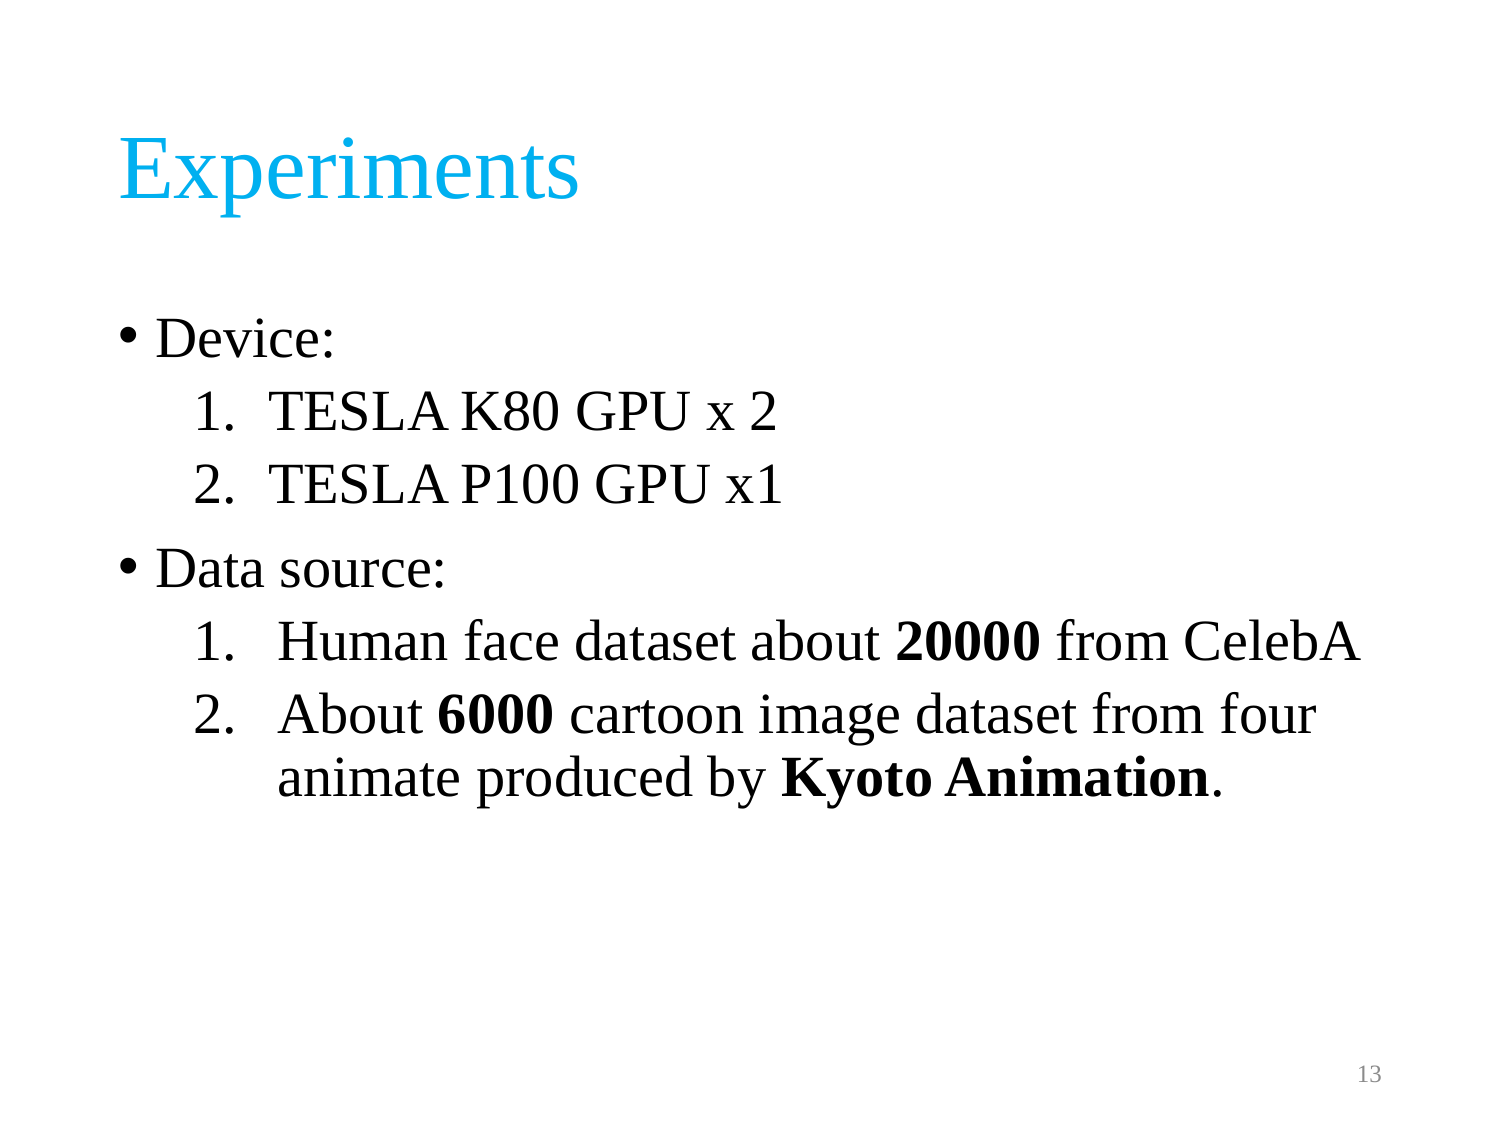

# Experiments
Device:
TESLA K80 GPU x 2
TESLA P100 GPU x1
Data source:
Human face dataset about 20000 from CelebA
About 6000 cartoon image dataset from four animate produced by Kyoto Animation.
13